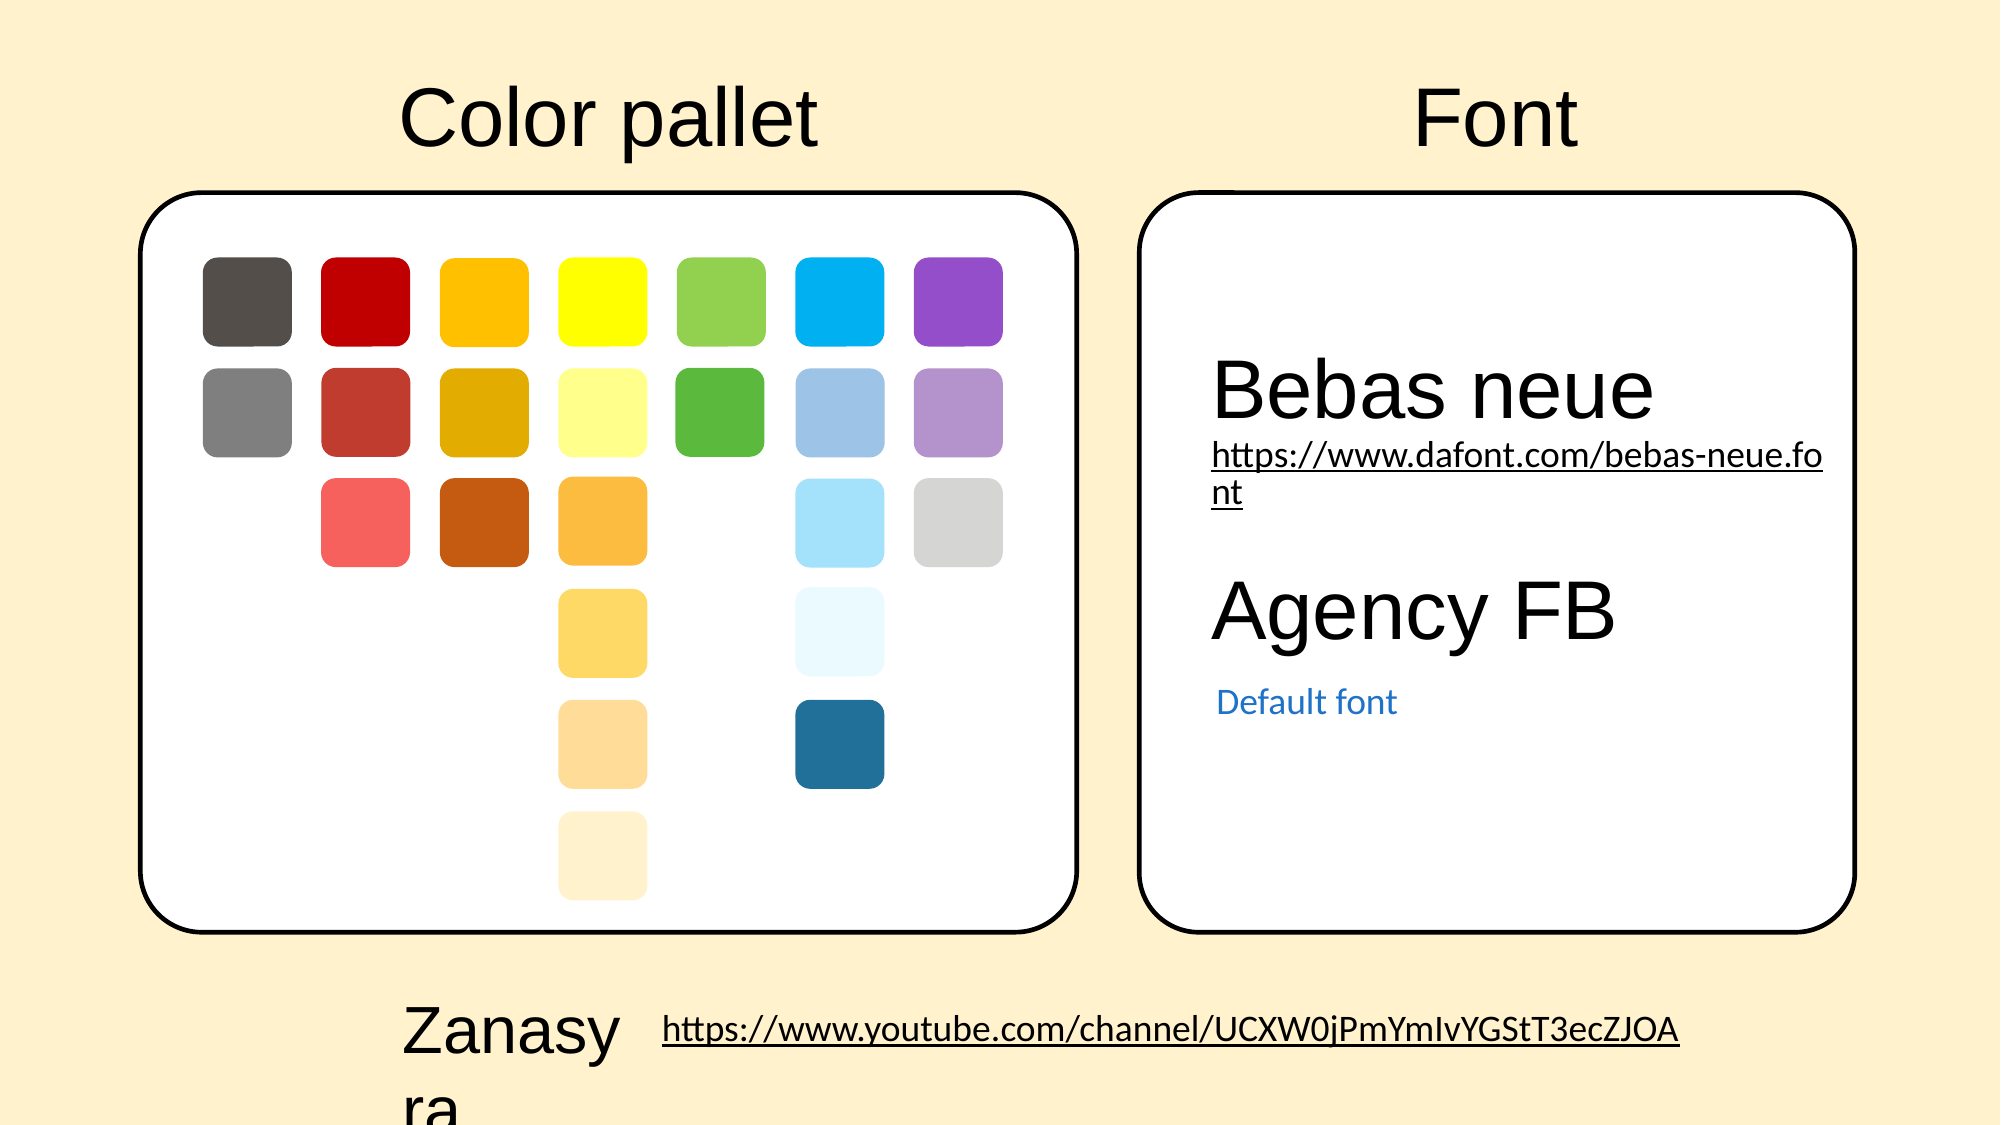

Color pallet
Font

Bebas neue
https://www.dafont.com/bebas-neue.font
Agency FB
Default font
Zanasy ra
https://www.youtube.com/channel/UCXW0jPmYmIvYGStT3ecZJOA